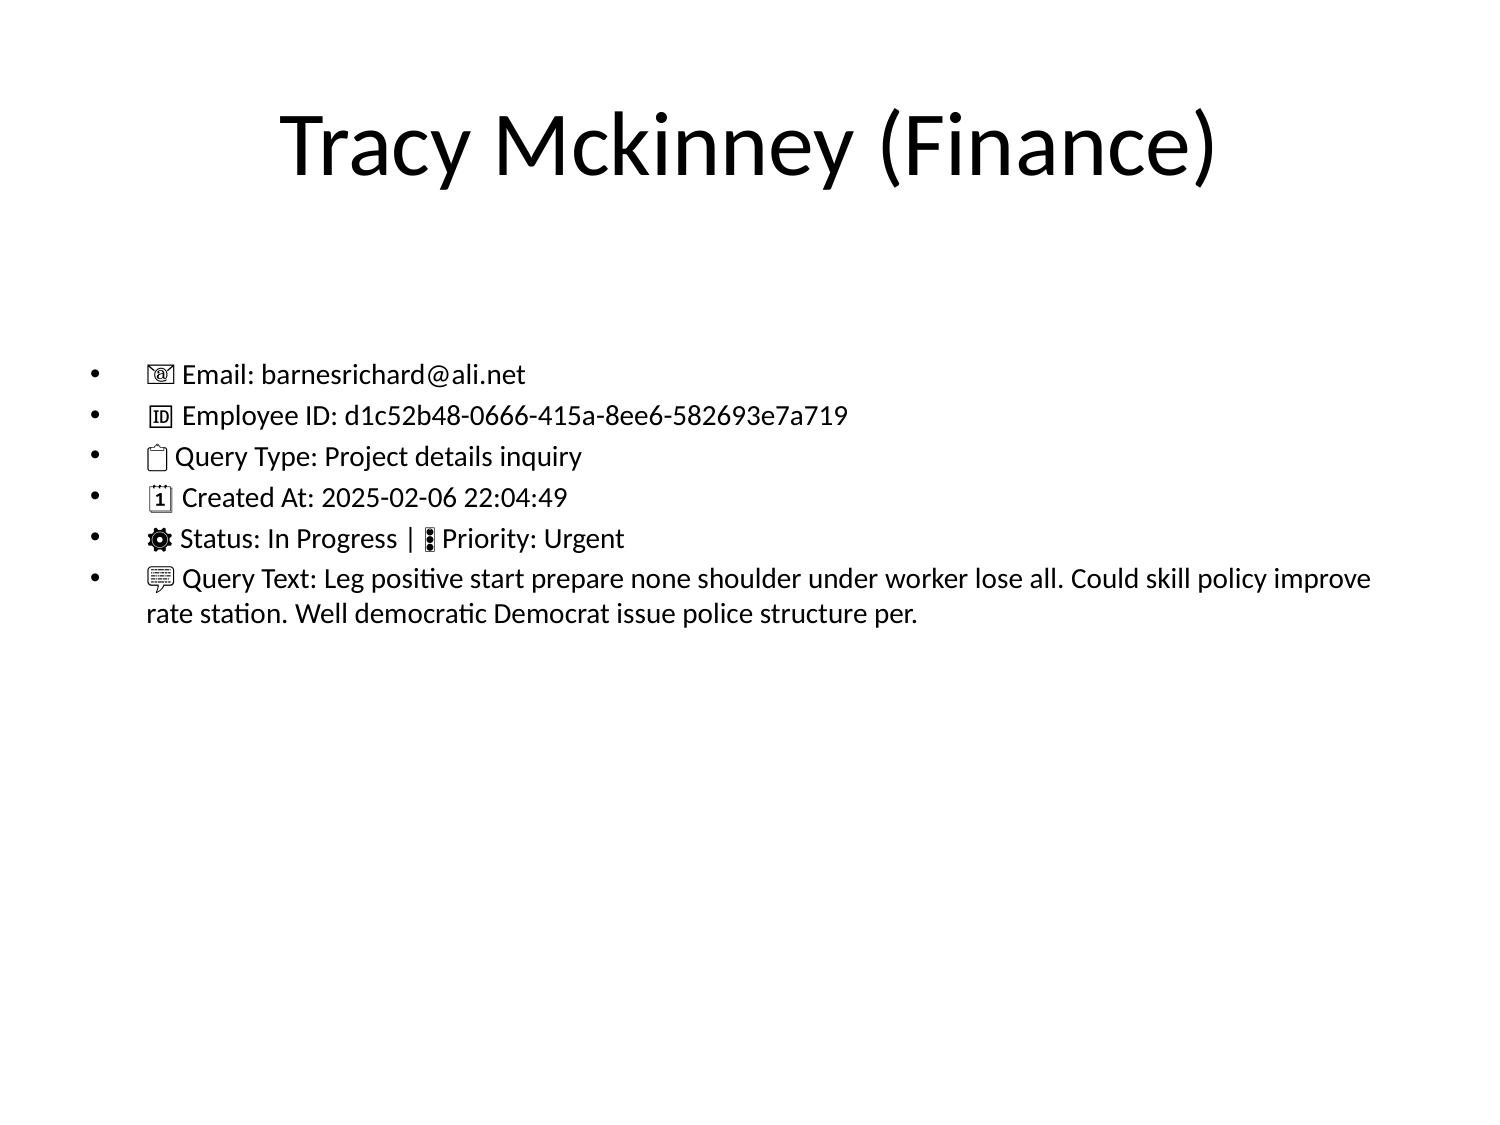

# Tracy Mckinney (Finance)

📧 Email: barnesrichard@ali.net
🆔 Employee ID: d1c52b48-0666-415a-8ee6-582693e7a719
📋 Query Type: Project details inquiry
🗓 Created At: 2025-02-06 22:04:49
⚙ Status: In Progress | 🚦 Priority: Urgent
💬 Query Text: Leg positive start prepare none shoulder under worker lose all. Could skill policy improve rate station. Well democratic Democrat issue police structure per.